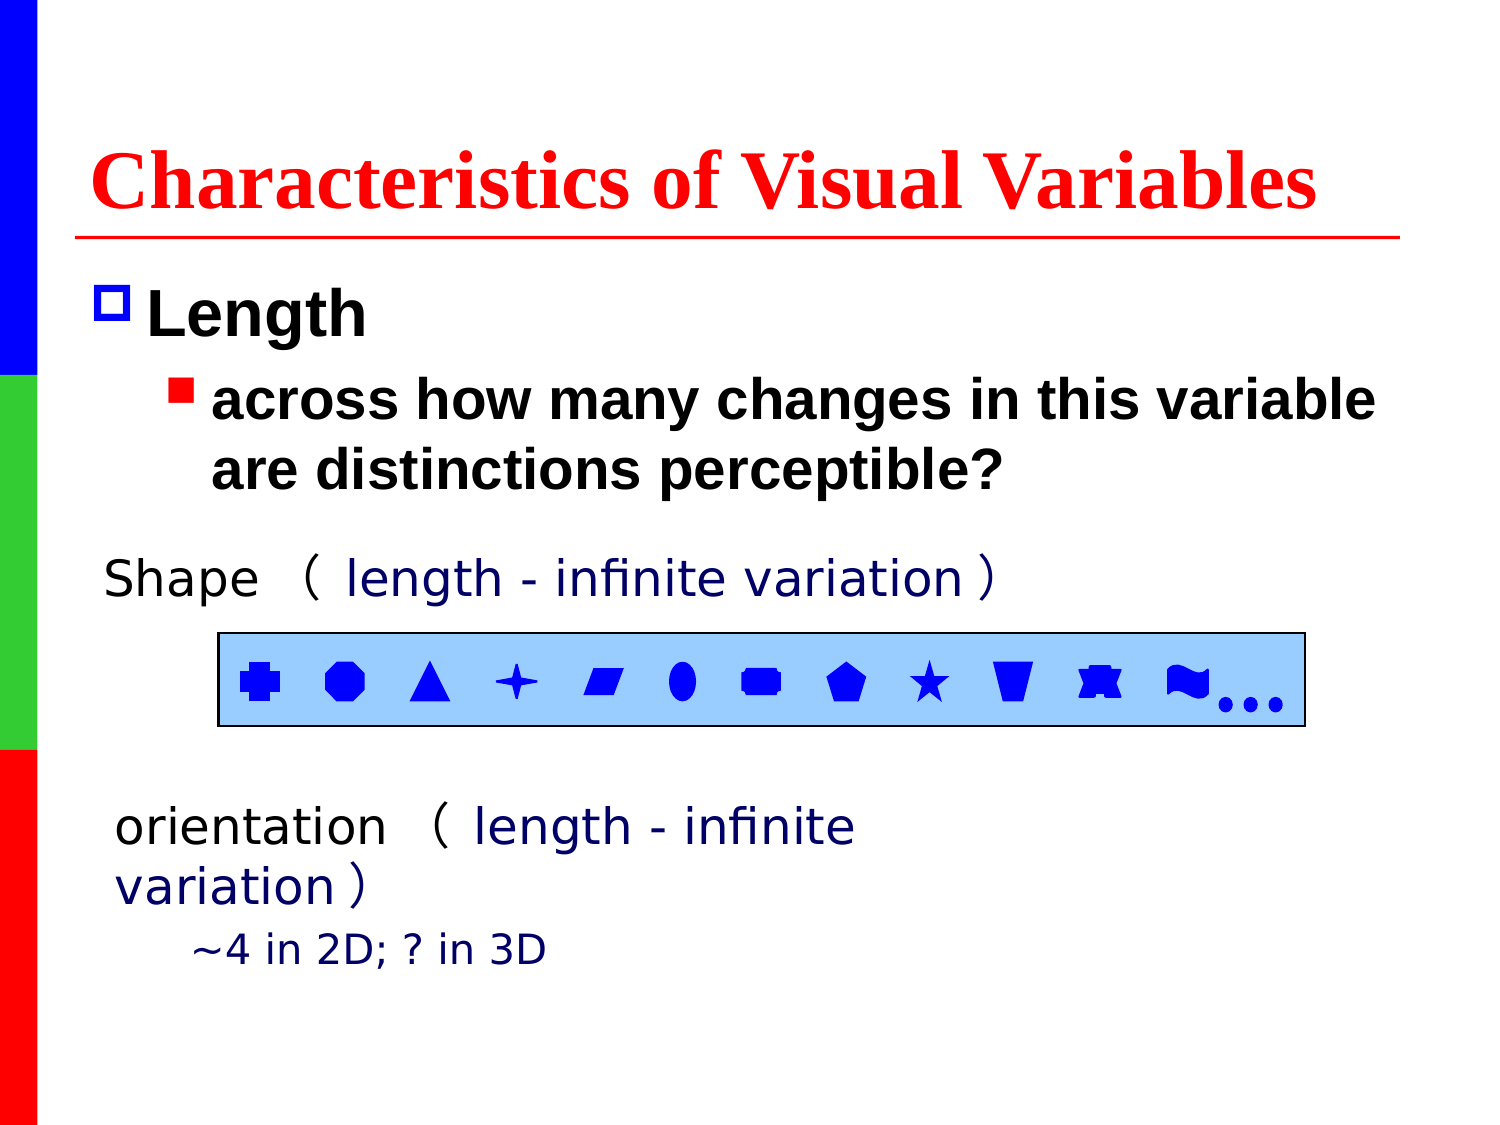

# Characteristics of Visual Variables
Length
across how many changes in this variable are distinctions perceptible?
Shape（ length - infinite variation）

orientation（ length - infinite variation）
~4 in 2D; ? in 3D